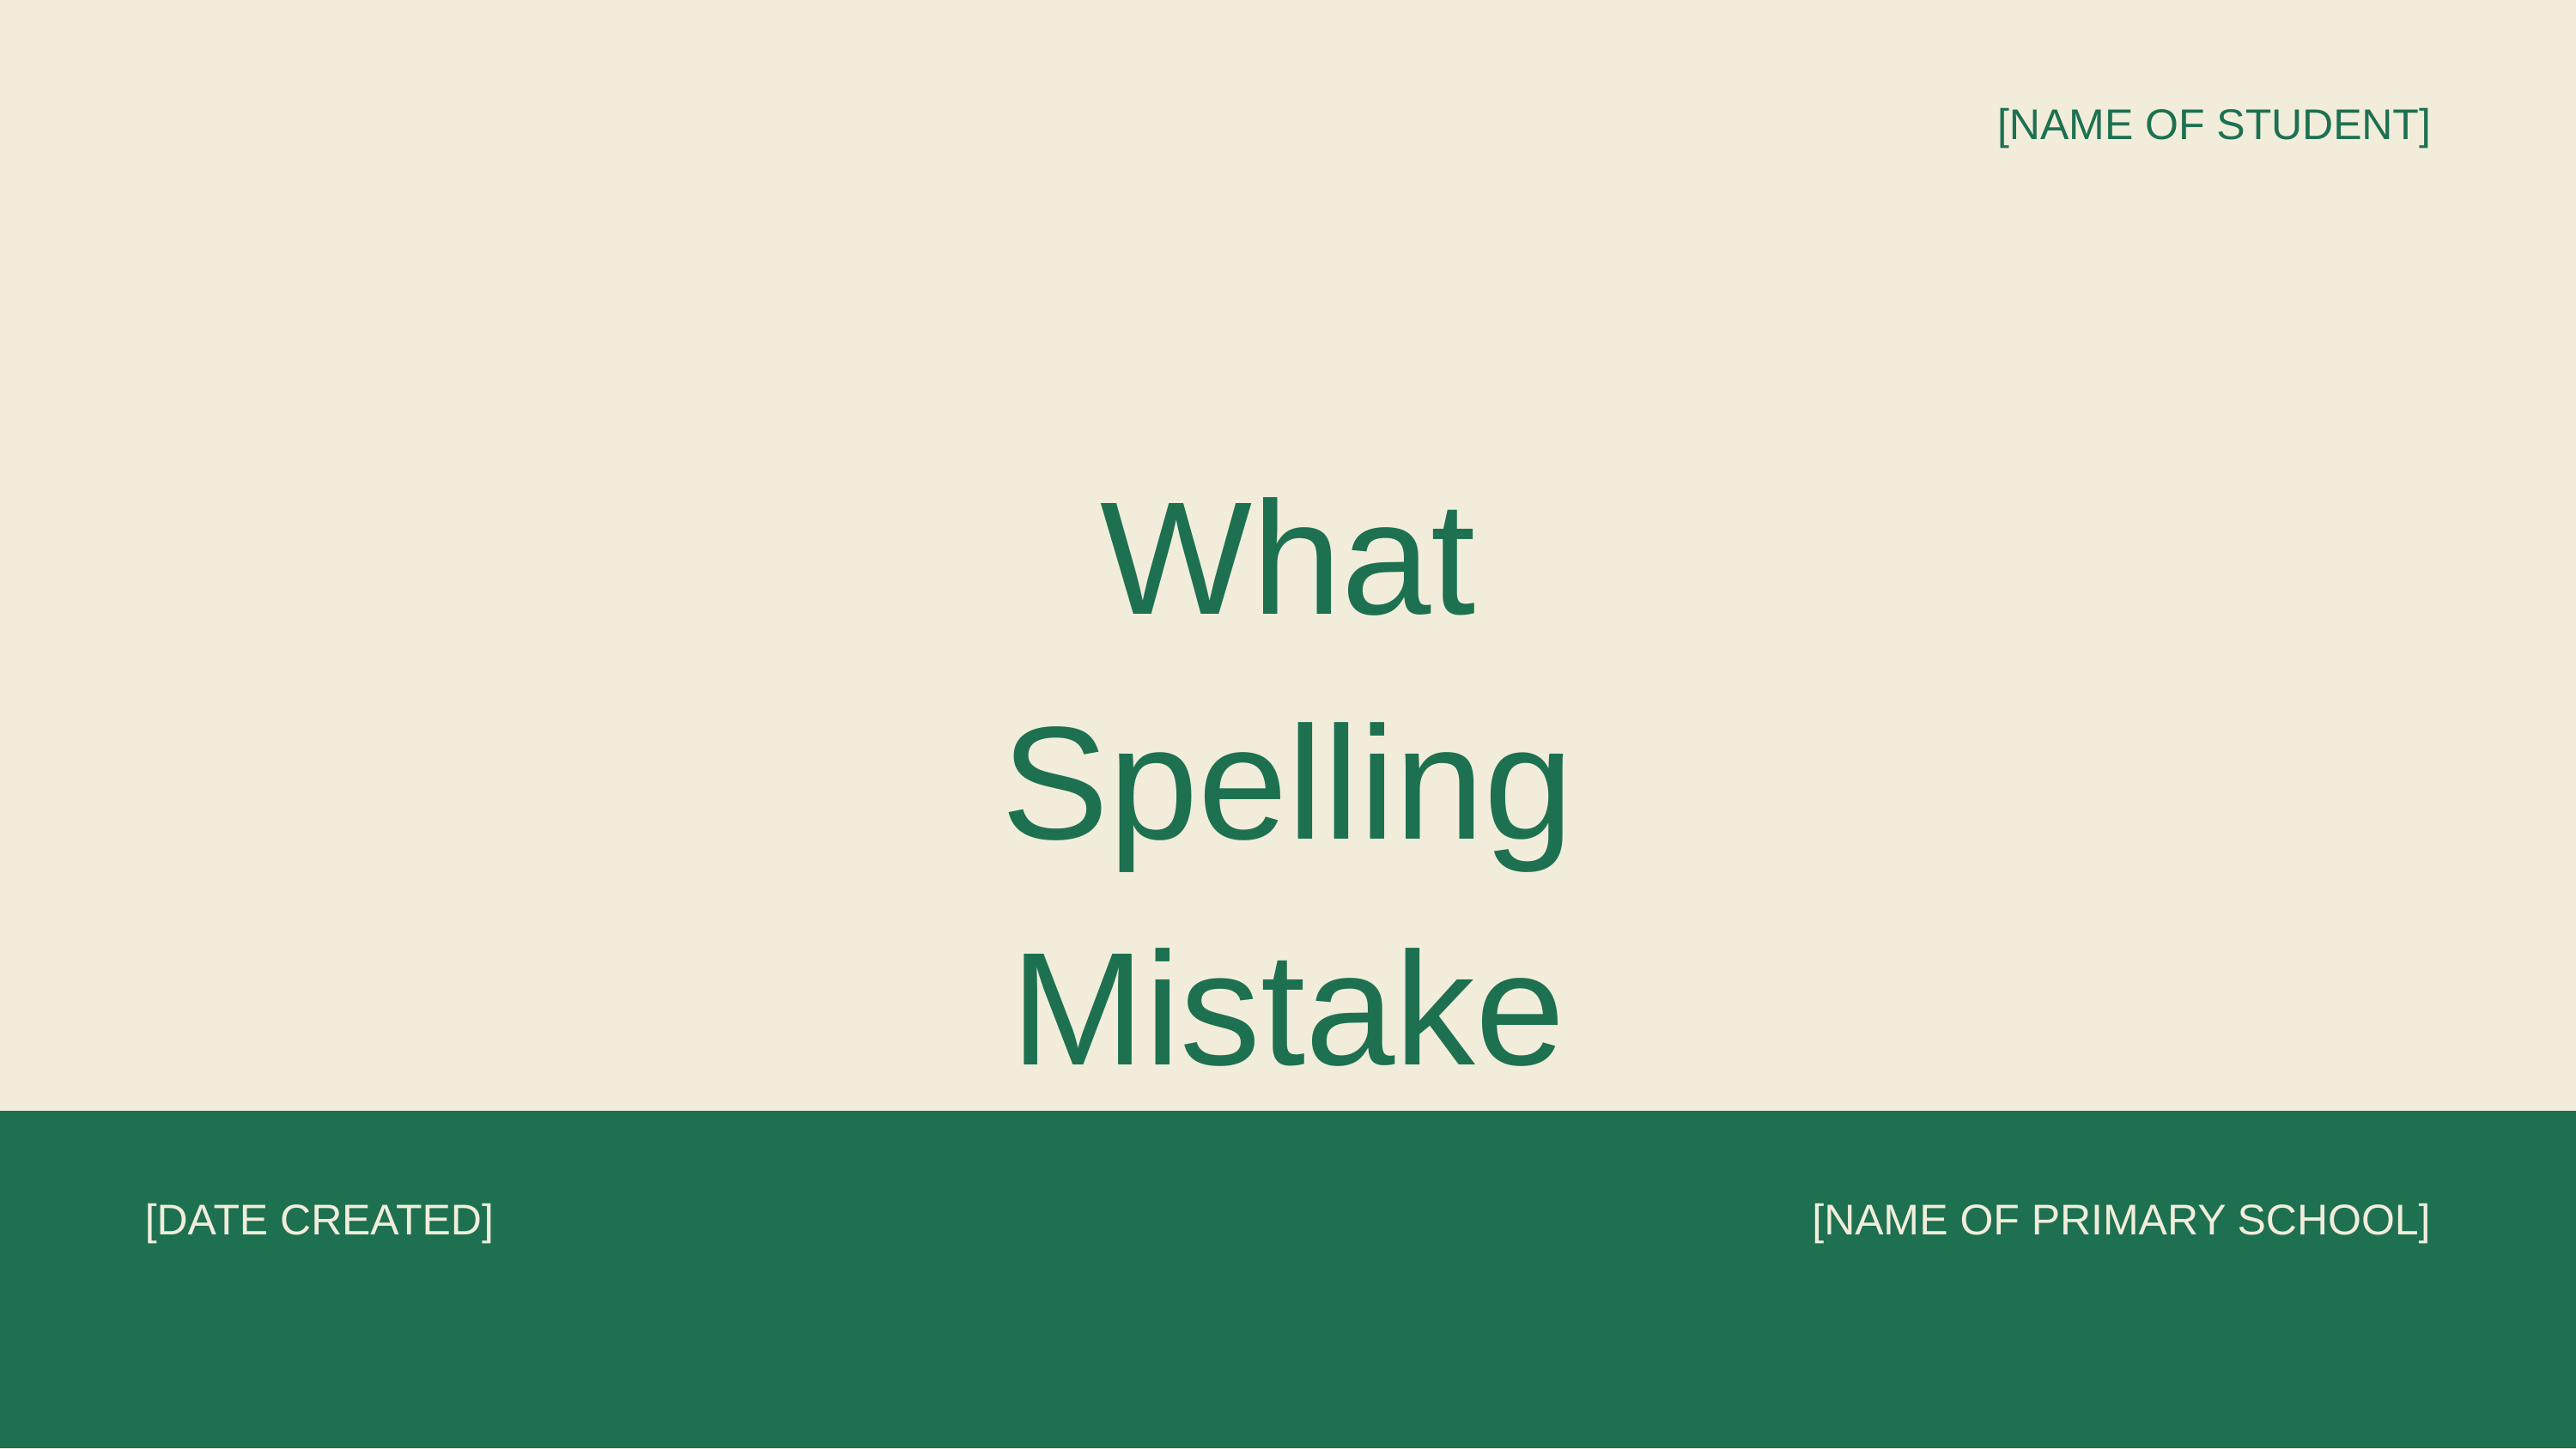

[NAME OF STUDENT]
What
Spelling
Mistake

[DATE CREATED]
[NAME OF PRIMARY SCHOOL]